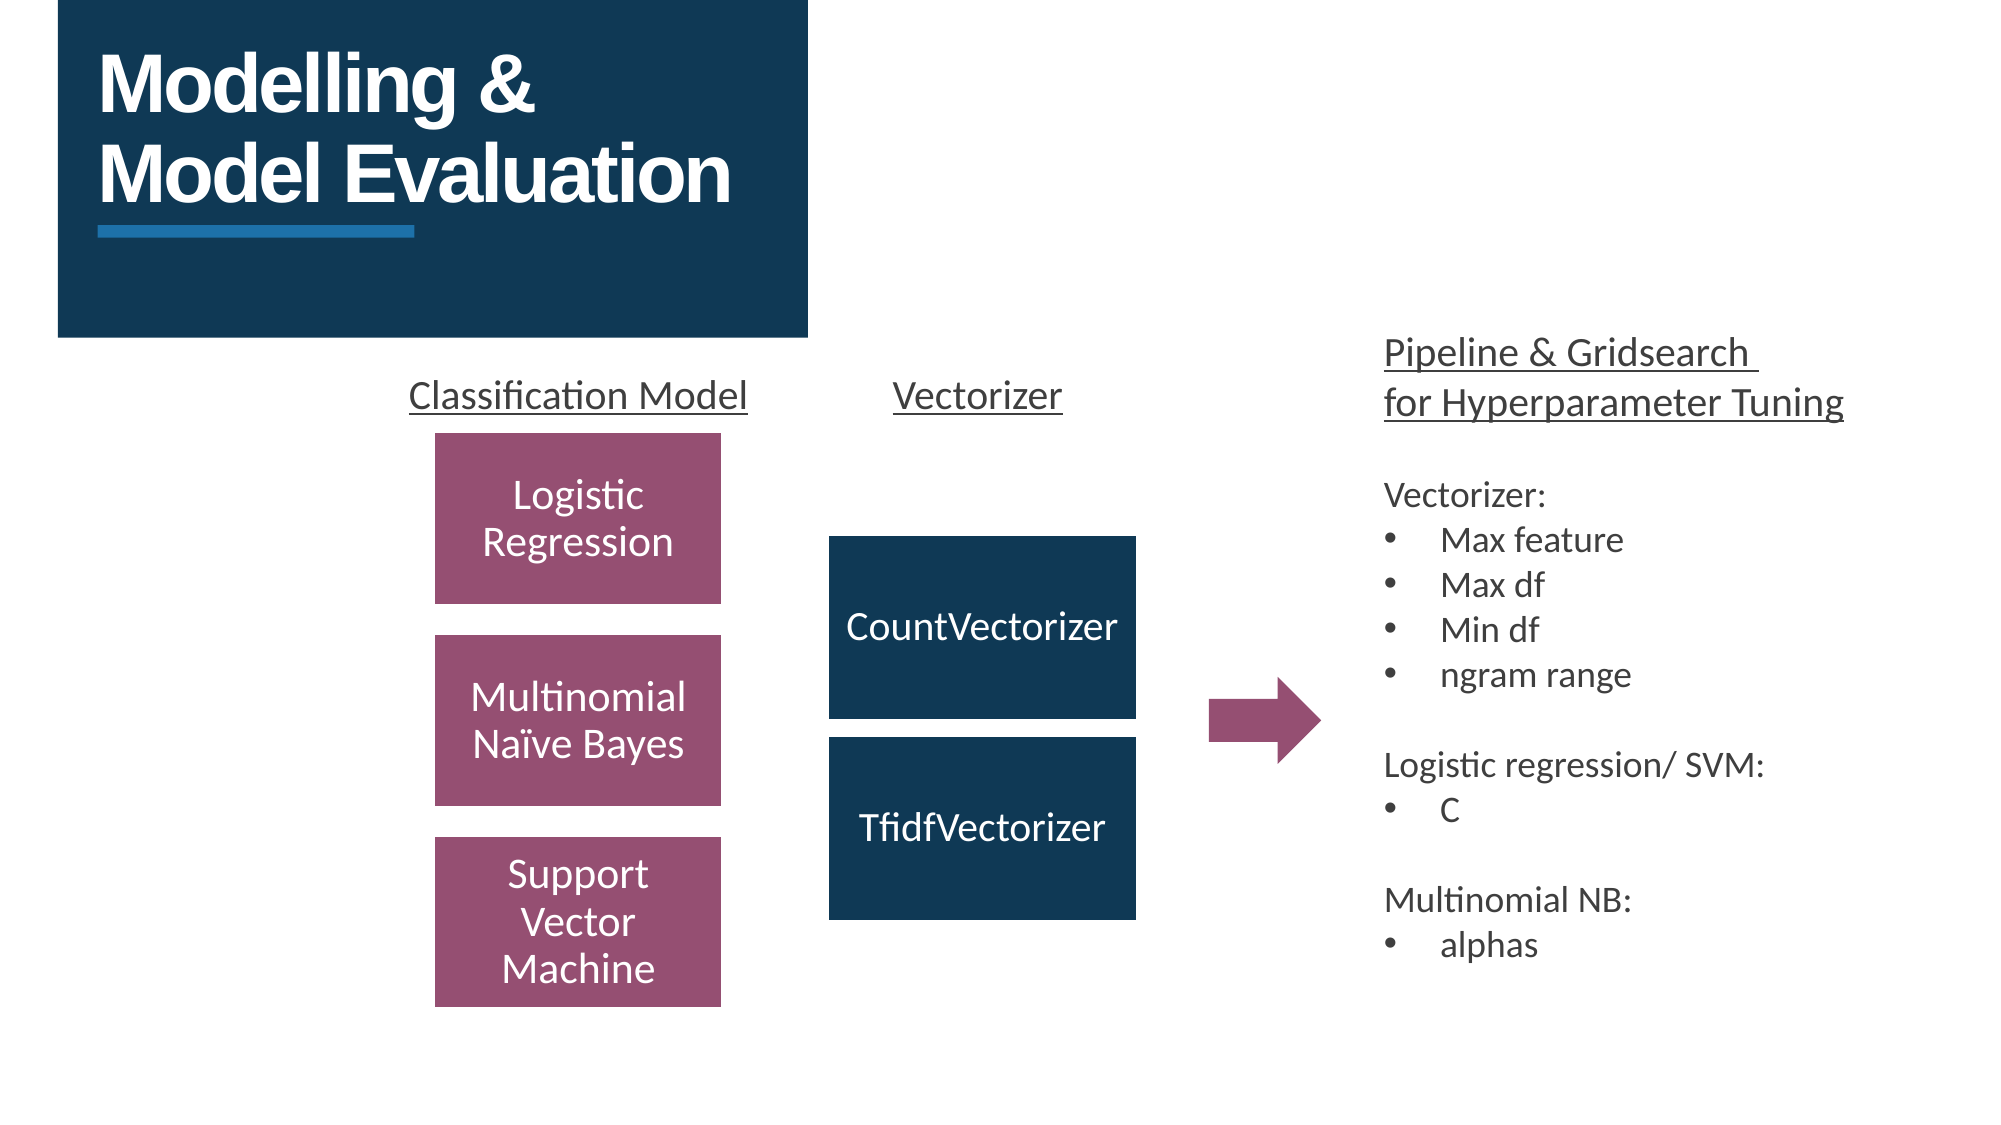

# Modelling & Model Evaluation
Pipeline & Gridsearch
for Hyperparameter Tuning

Vectorizer:
Max feature
Max df
Min df
ngram range

Logistic regression/ SVM:
C

Multinomial NB:
alphas

Classification Model
Vectorizer
Logistic Regression
Multinomial Naïve Bayes
Support Vector Machine
CountVectorizer
TfidfVectorizer